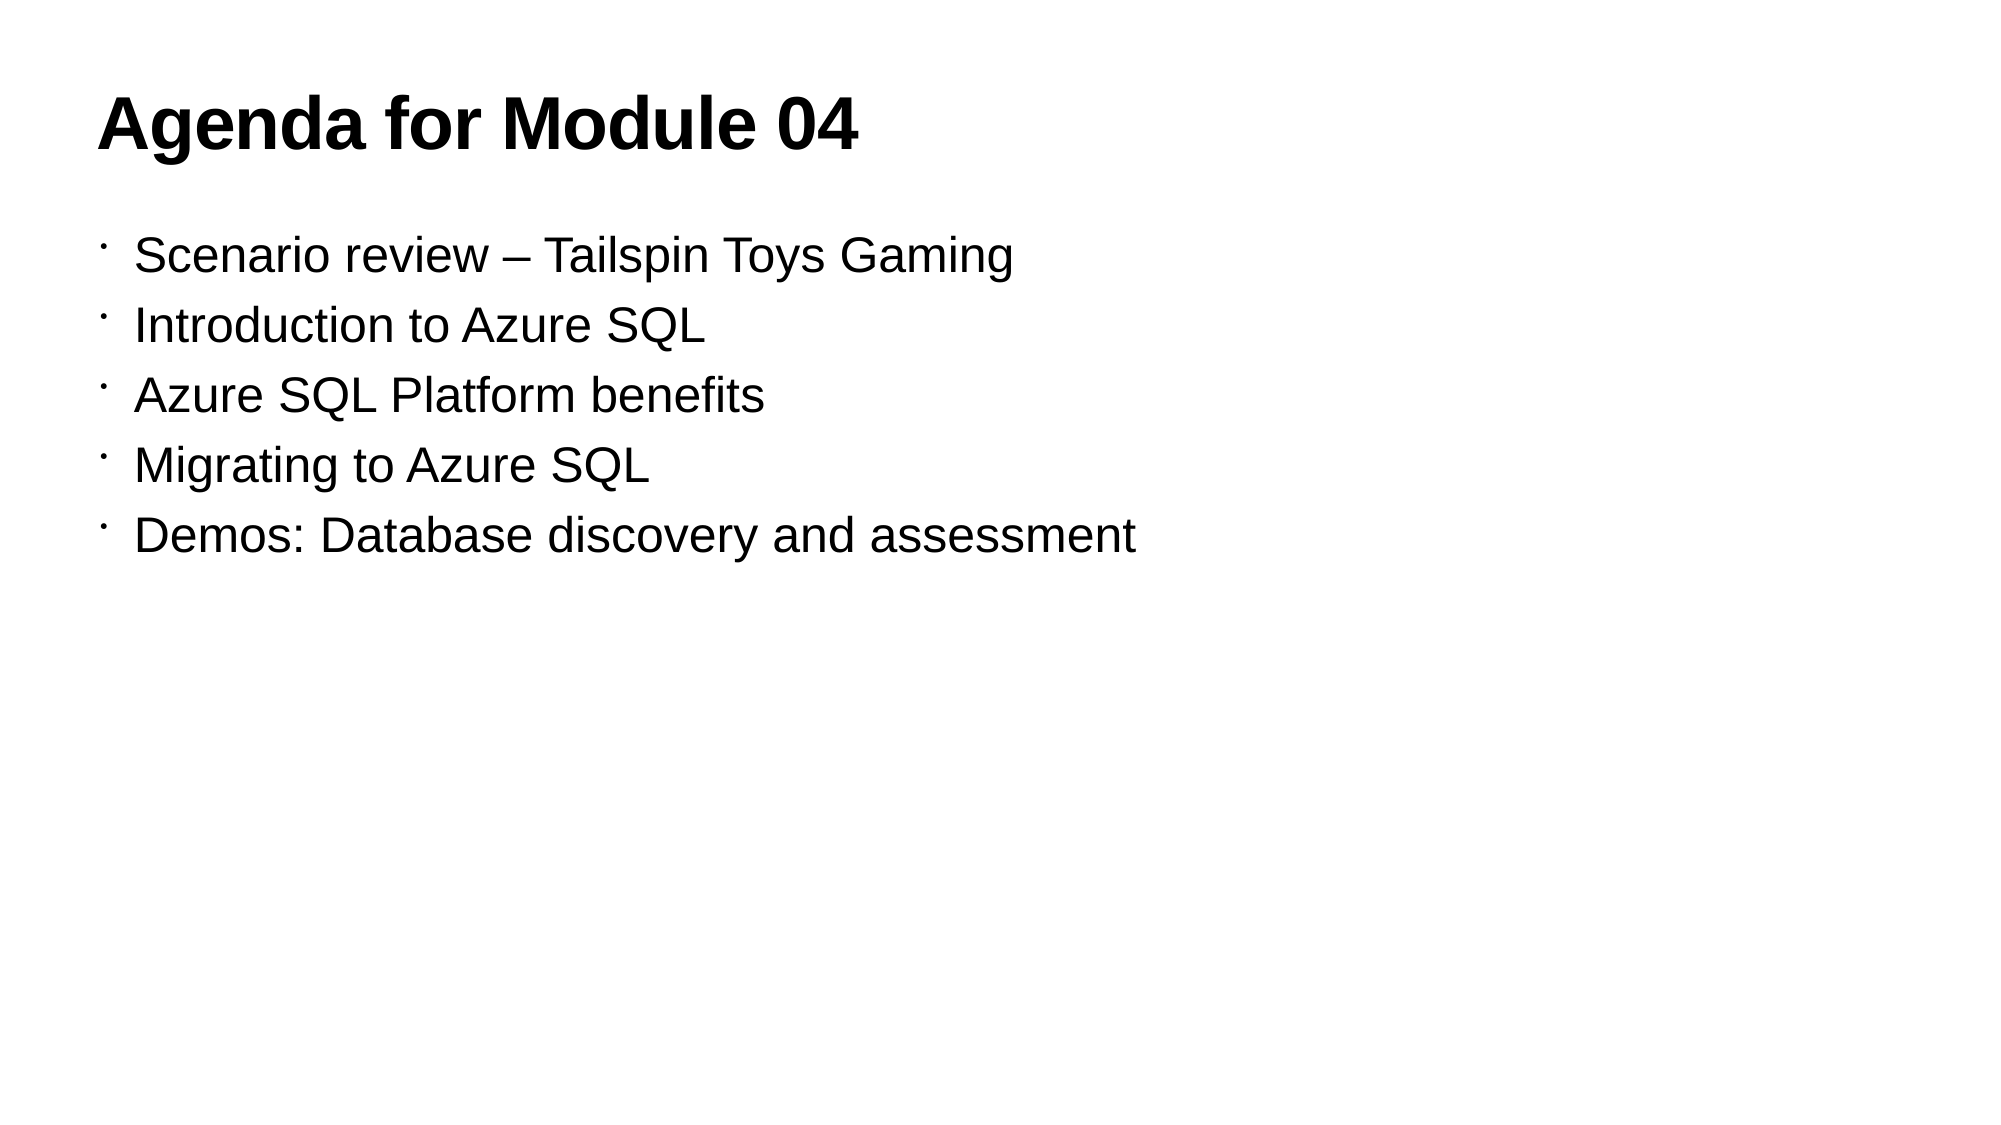

# Agenda for Module 04
Scenario review – Tailspin Toys Gaming
Introduction to Azure SQL
Azure SQL Platform benefits
Migrating to Azure SQL
Demos: Database discovery and assessment